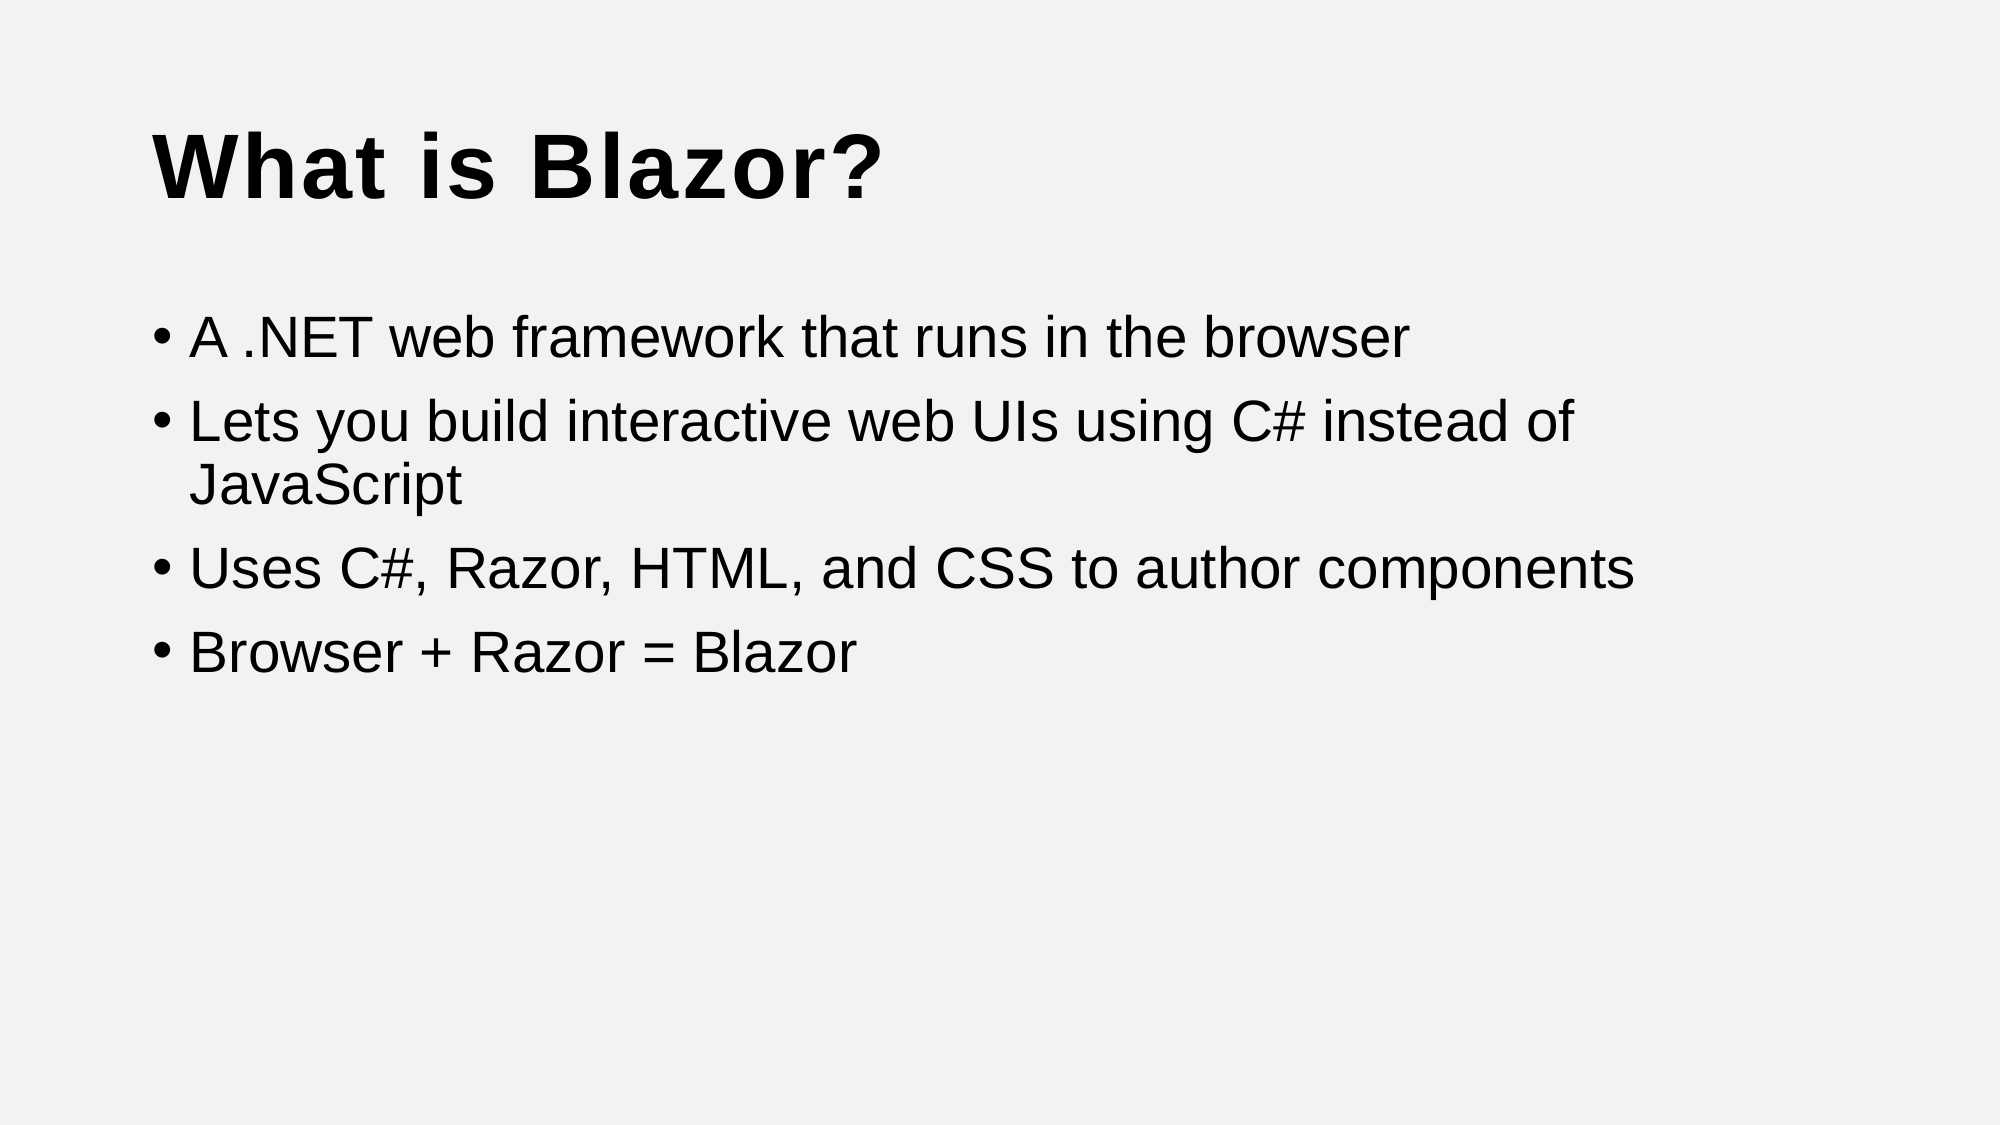

# What is Blazor?
A .NET web framework that runs in the browser
Lets you build interactive web UIs using C# instead of JavaScript
Uses C#, Razor, HTML, and CSS to author components
Browser + Razor = Blazor